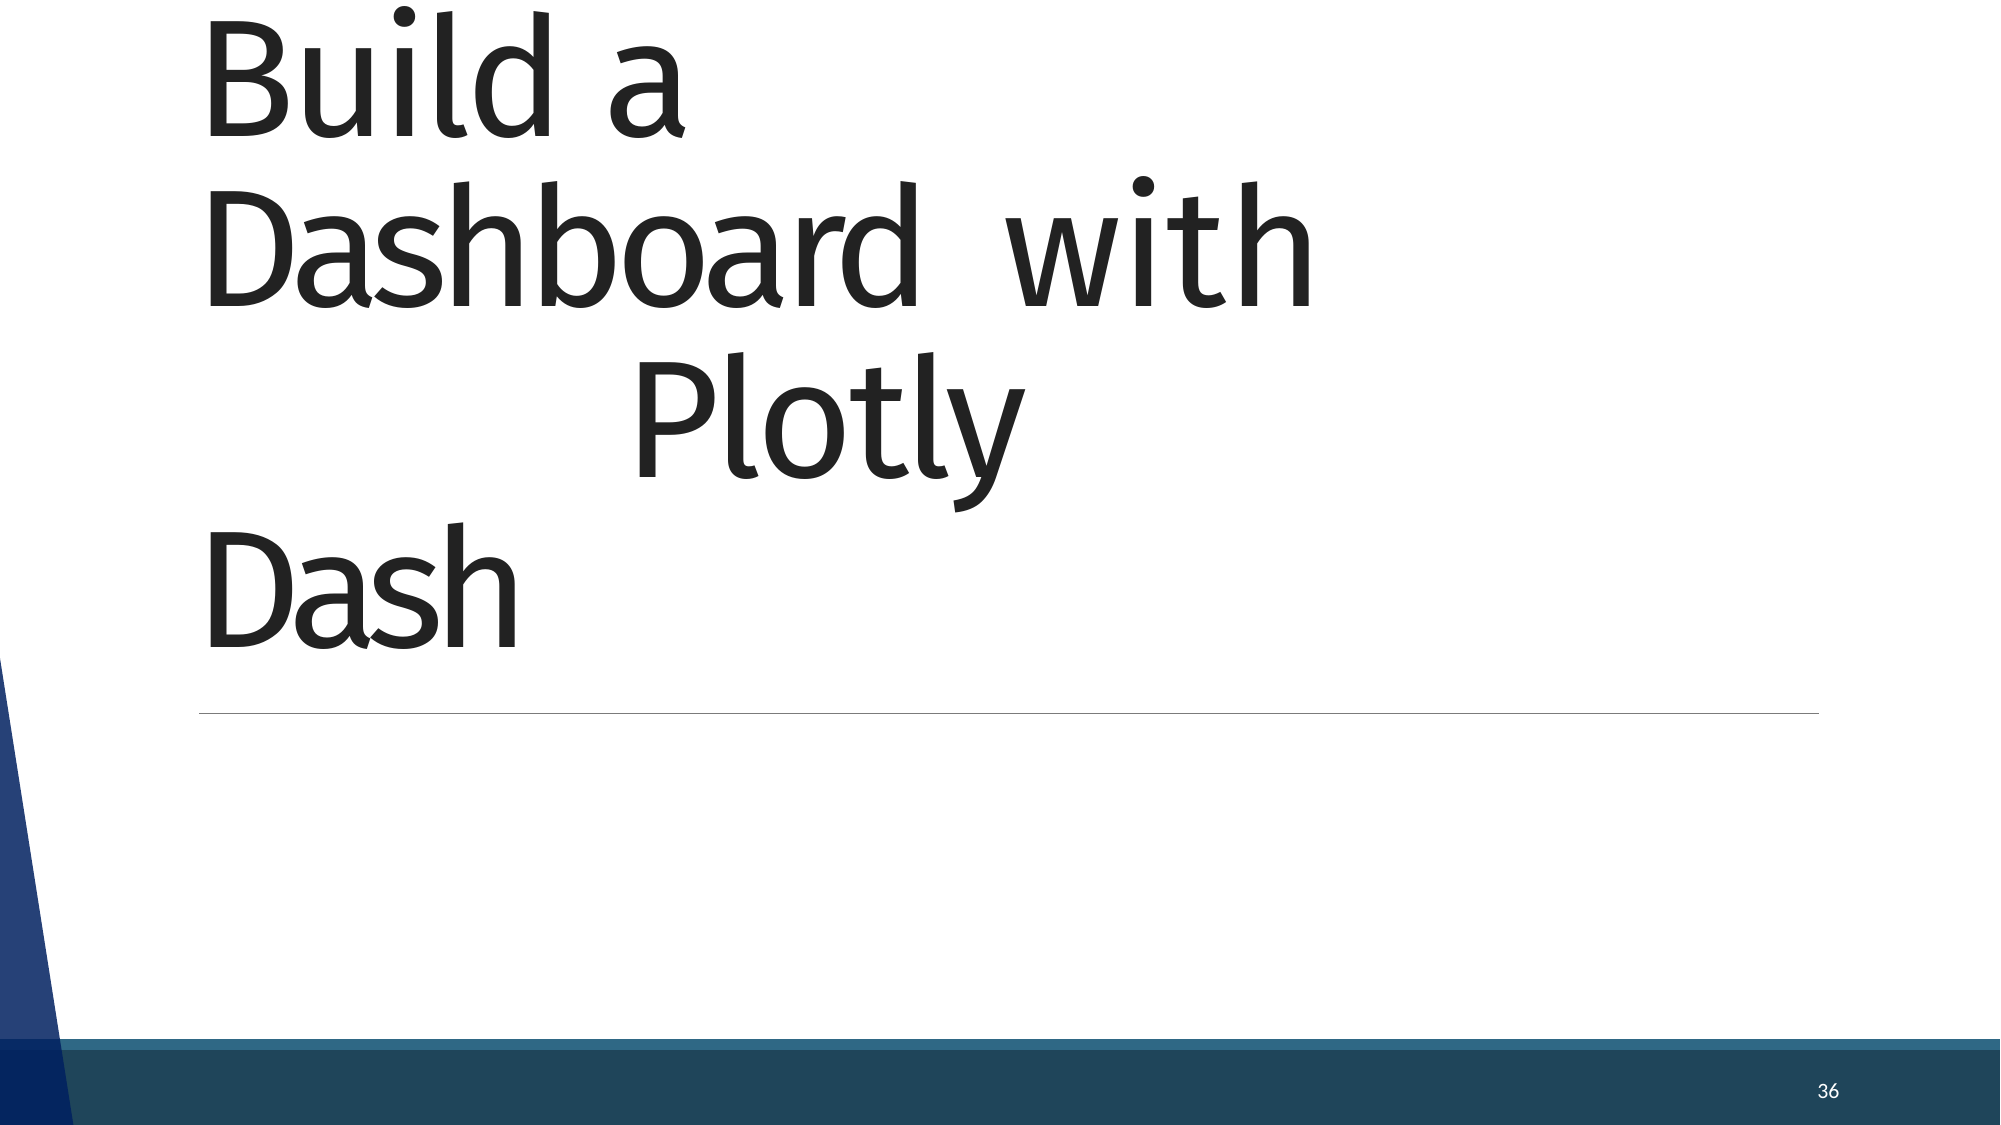

# Build a Dashboard  with	Plotly Dash

36